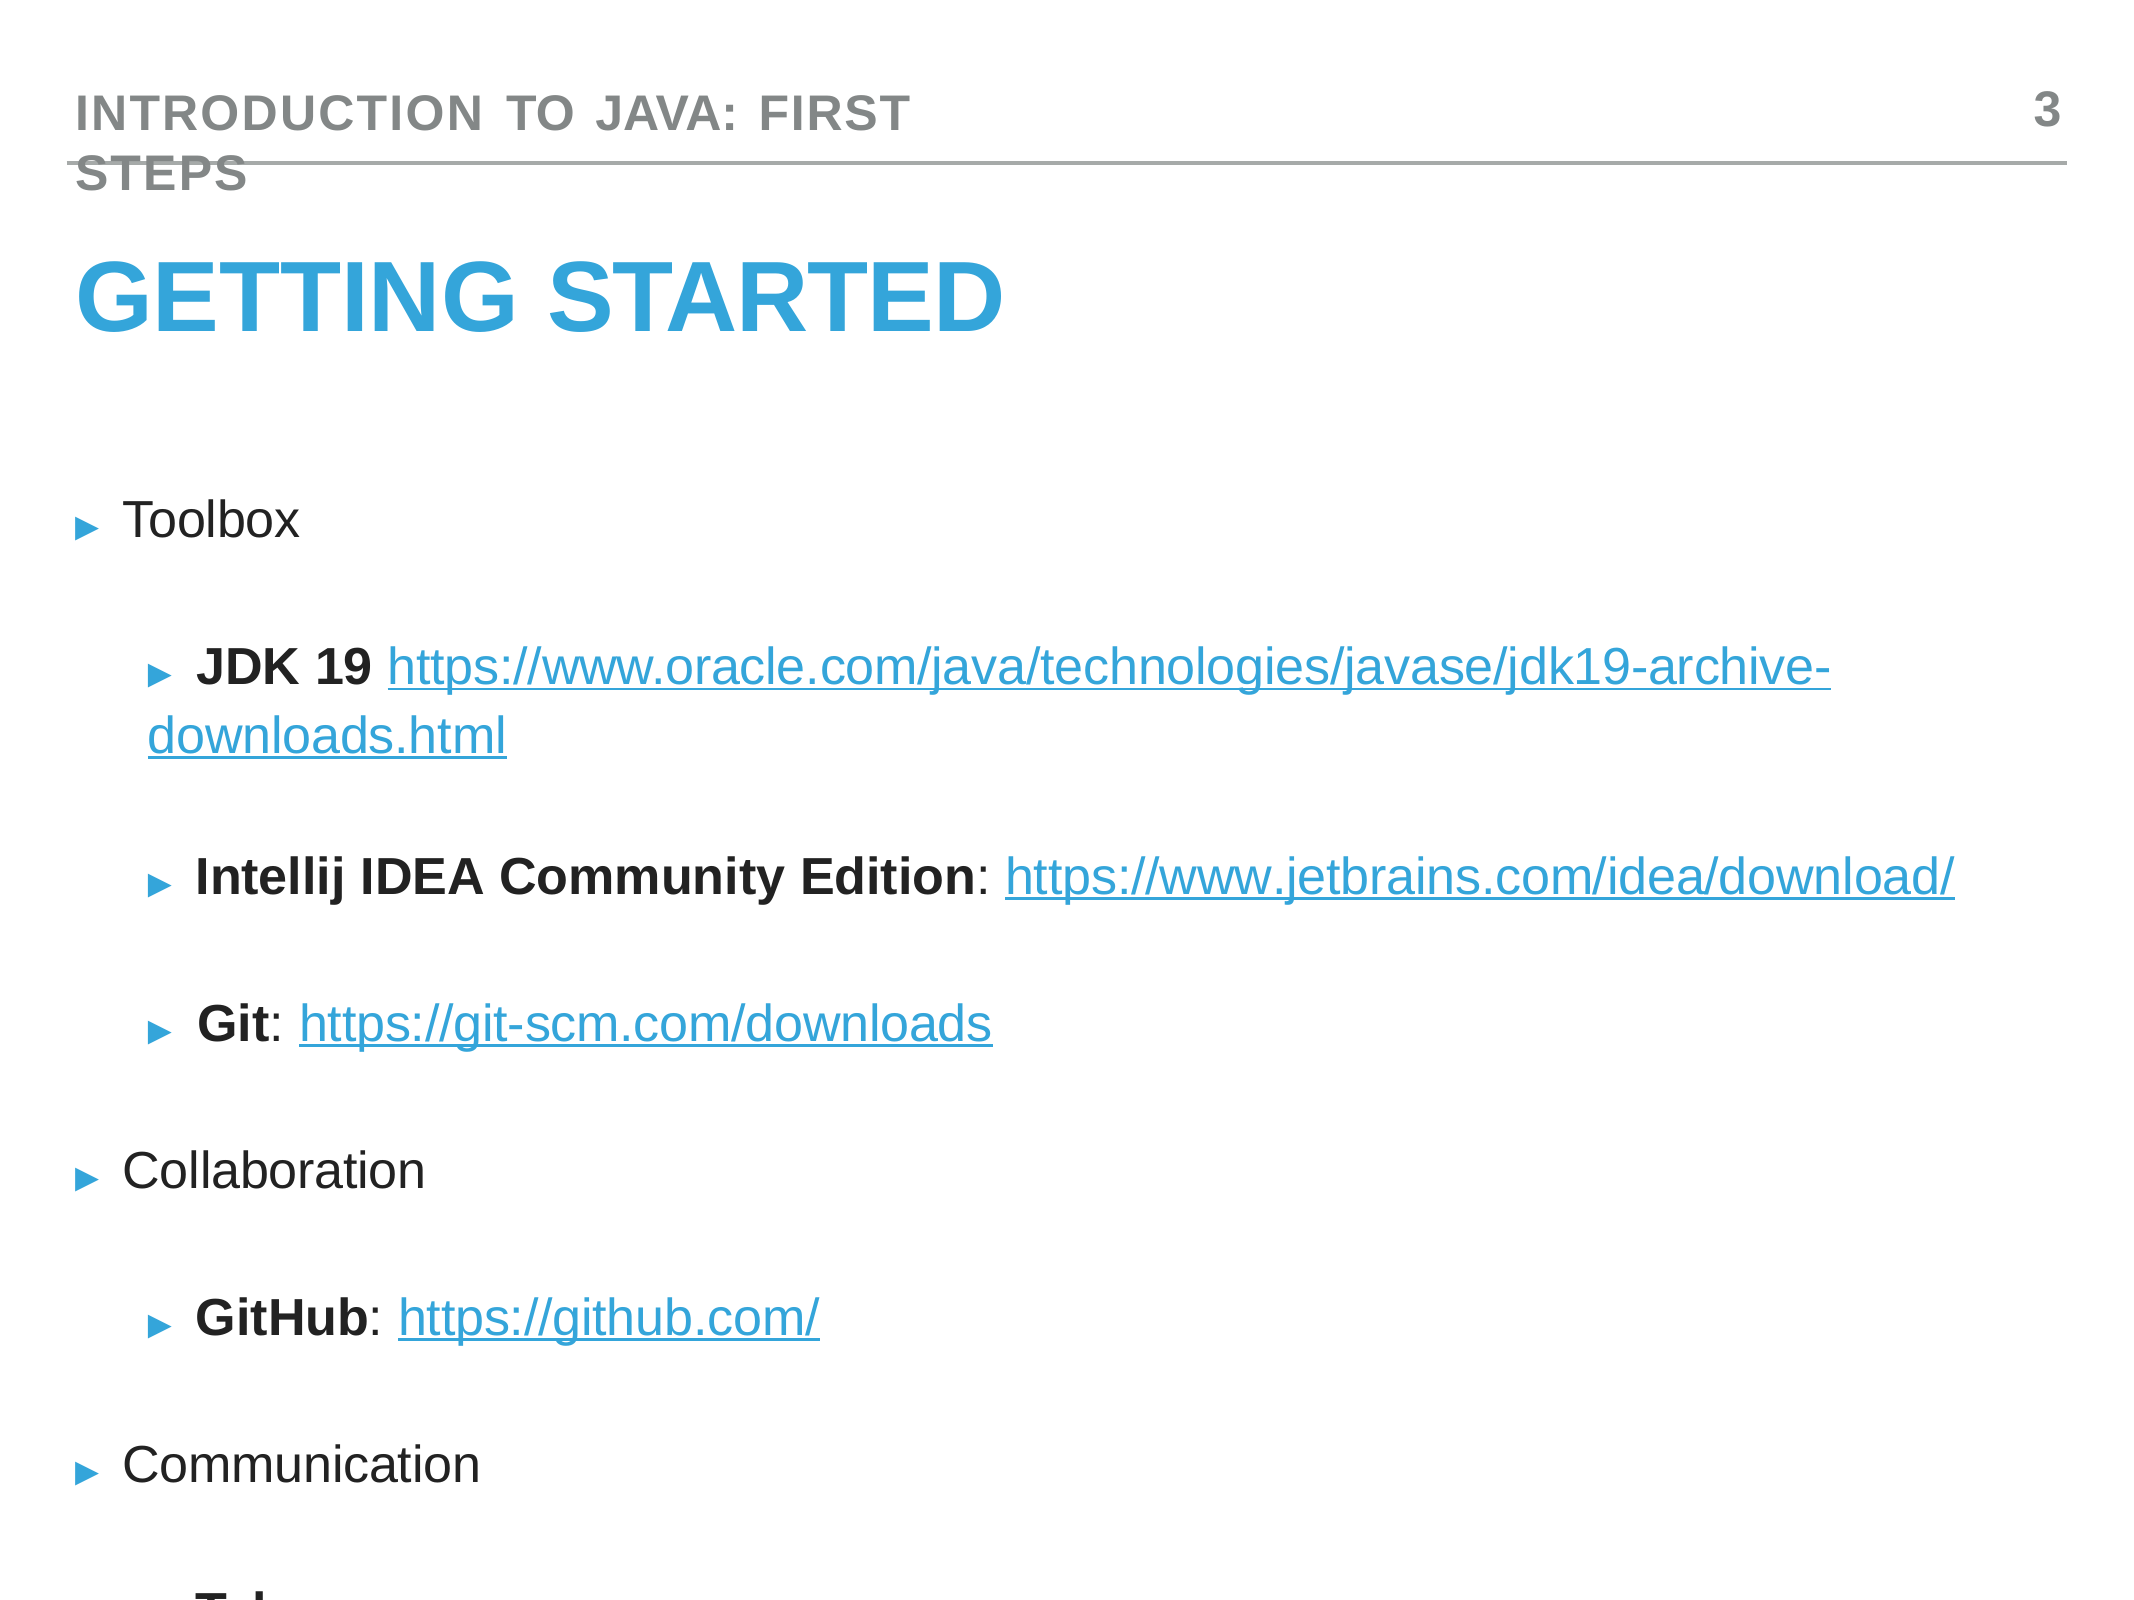

3
INTRODUCTION TO JAVA: FIRST STEPS
# GETTING STARTED
▸ Toolbox
▸ JDK 19 https://www.oracle.com/java/technologies/javase/jdk19-archive-downloads.html
▸ Intellij IDEA Community Edition: https://www.jetbrains.com/idea/download/
▸ Git: https://git-scm.com/downloads
▸ Collaboration
▸ GitHub: https://github.com/
▸ Communication
▸ Telegram